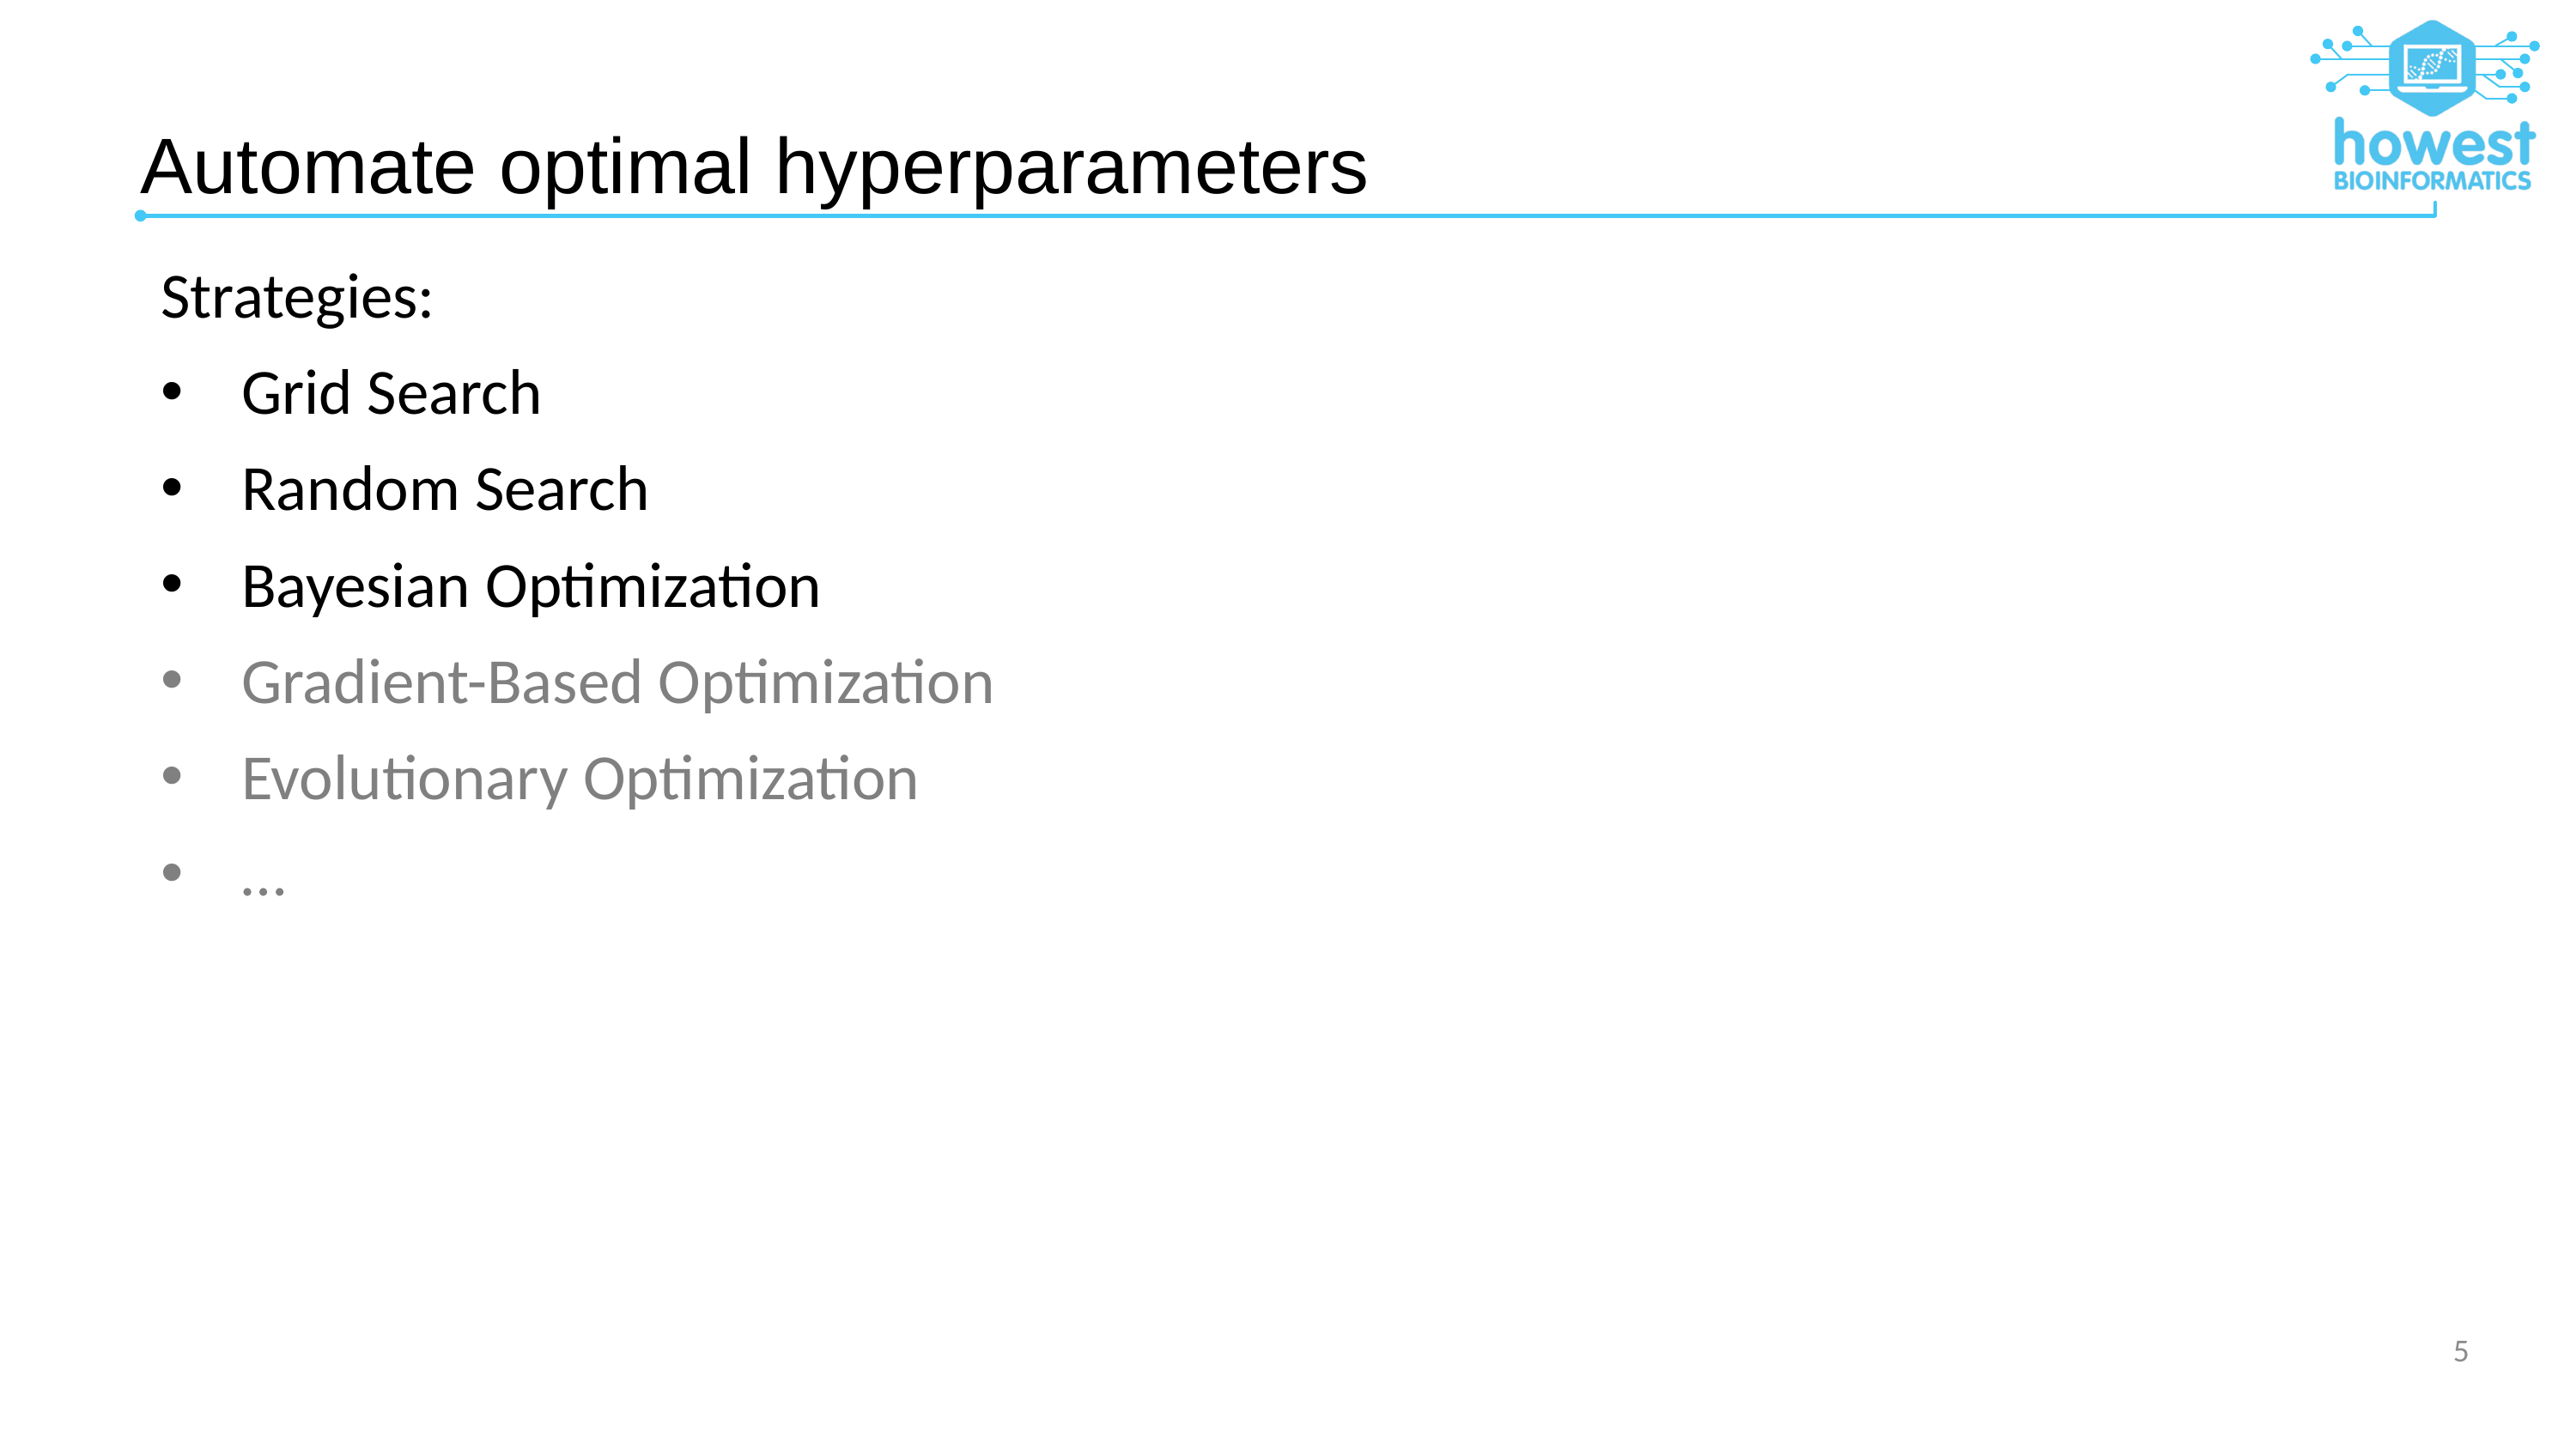

# Automate optimal hyperparameters
Strategies:
Grid Search
Random Search
Bayesian Optimization
Gradient-Based Optimization
Evolutionary Optimization
…
5